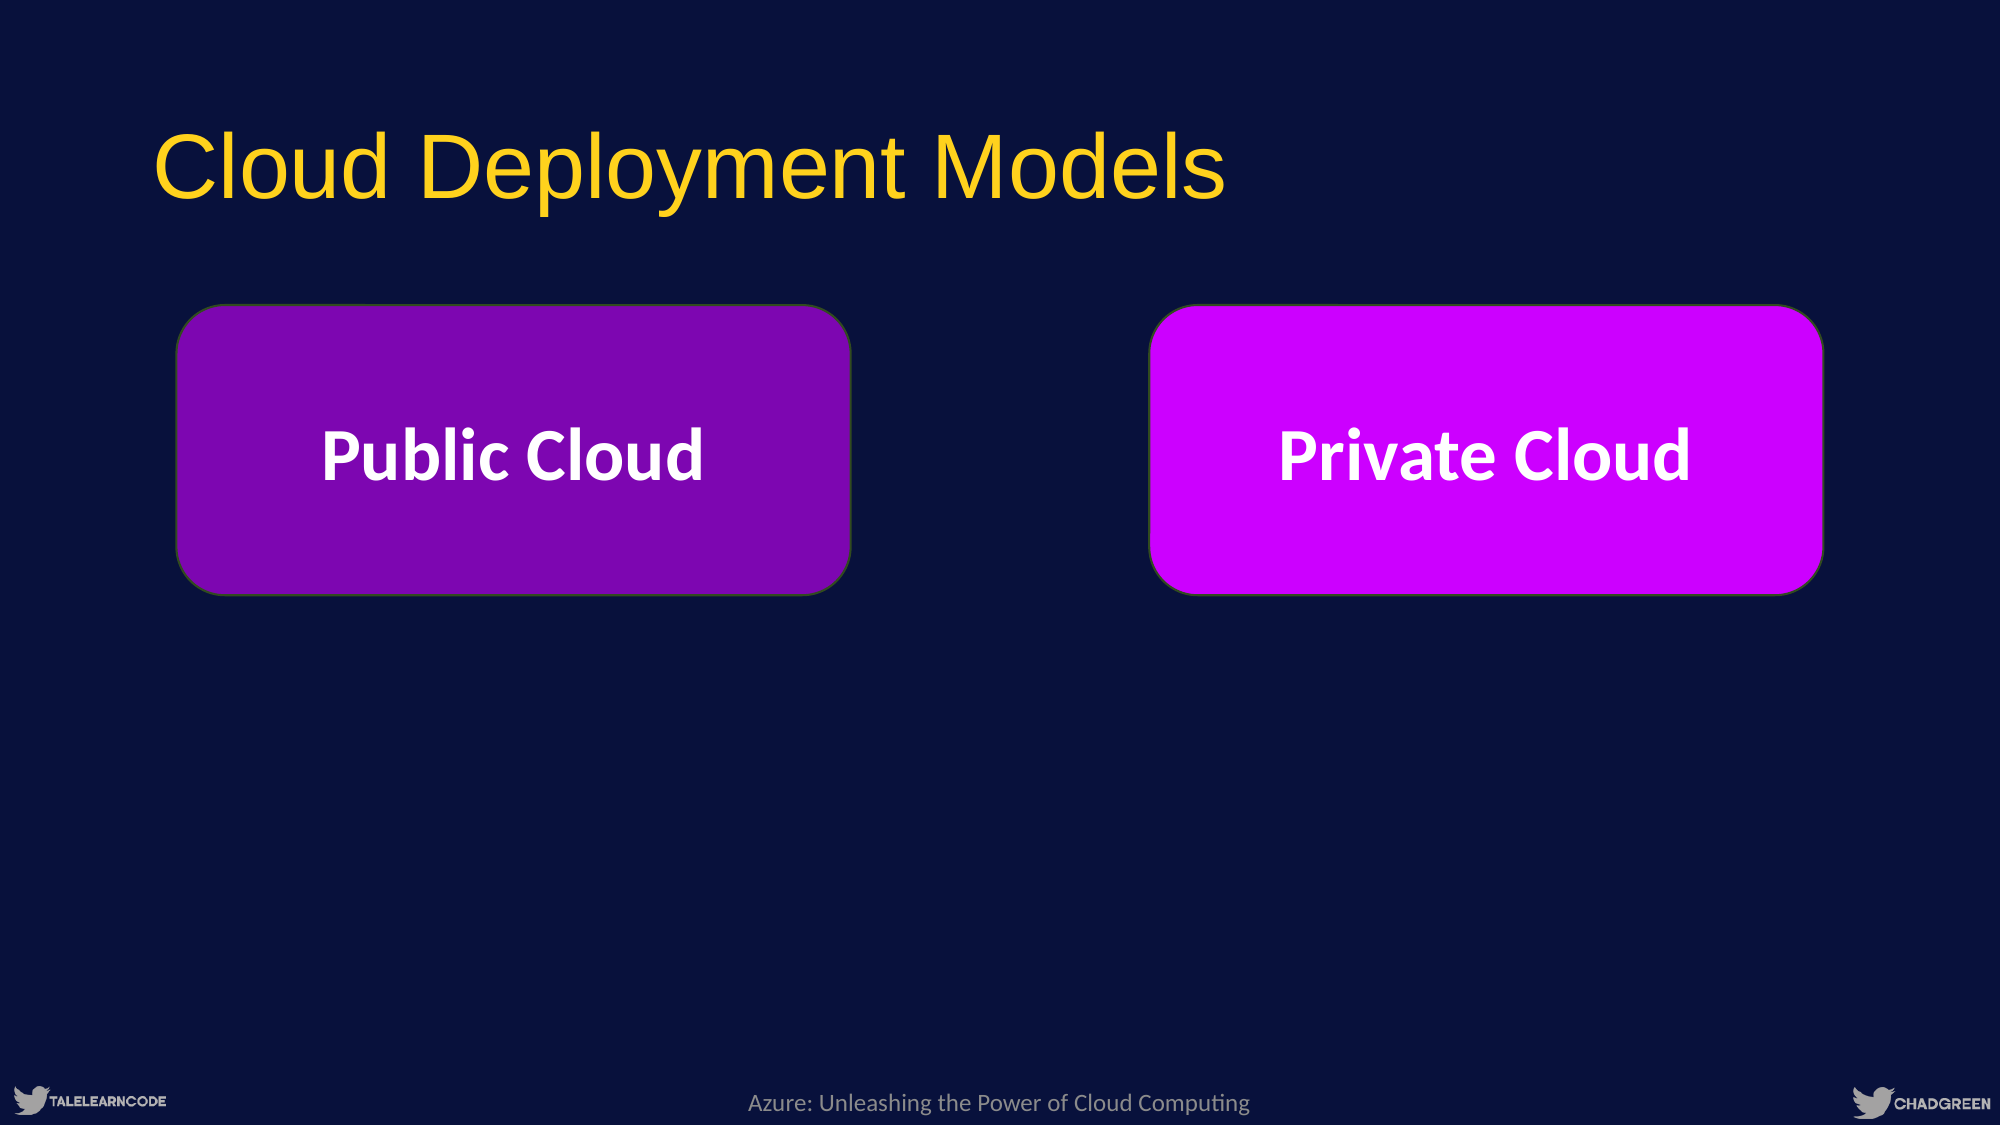

# Cloud Deployment Models
Public Cloud
Private Cloud